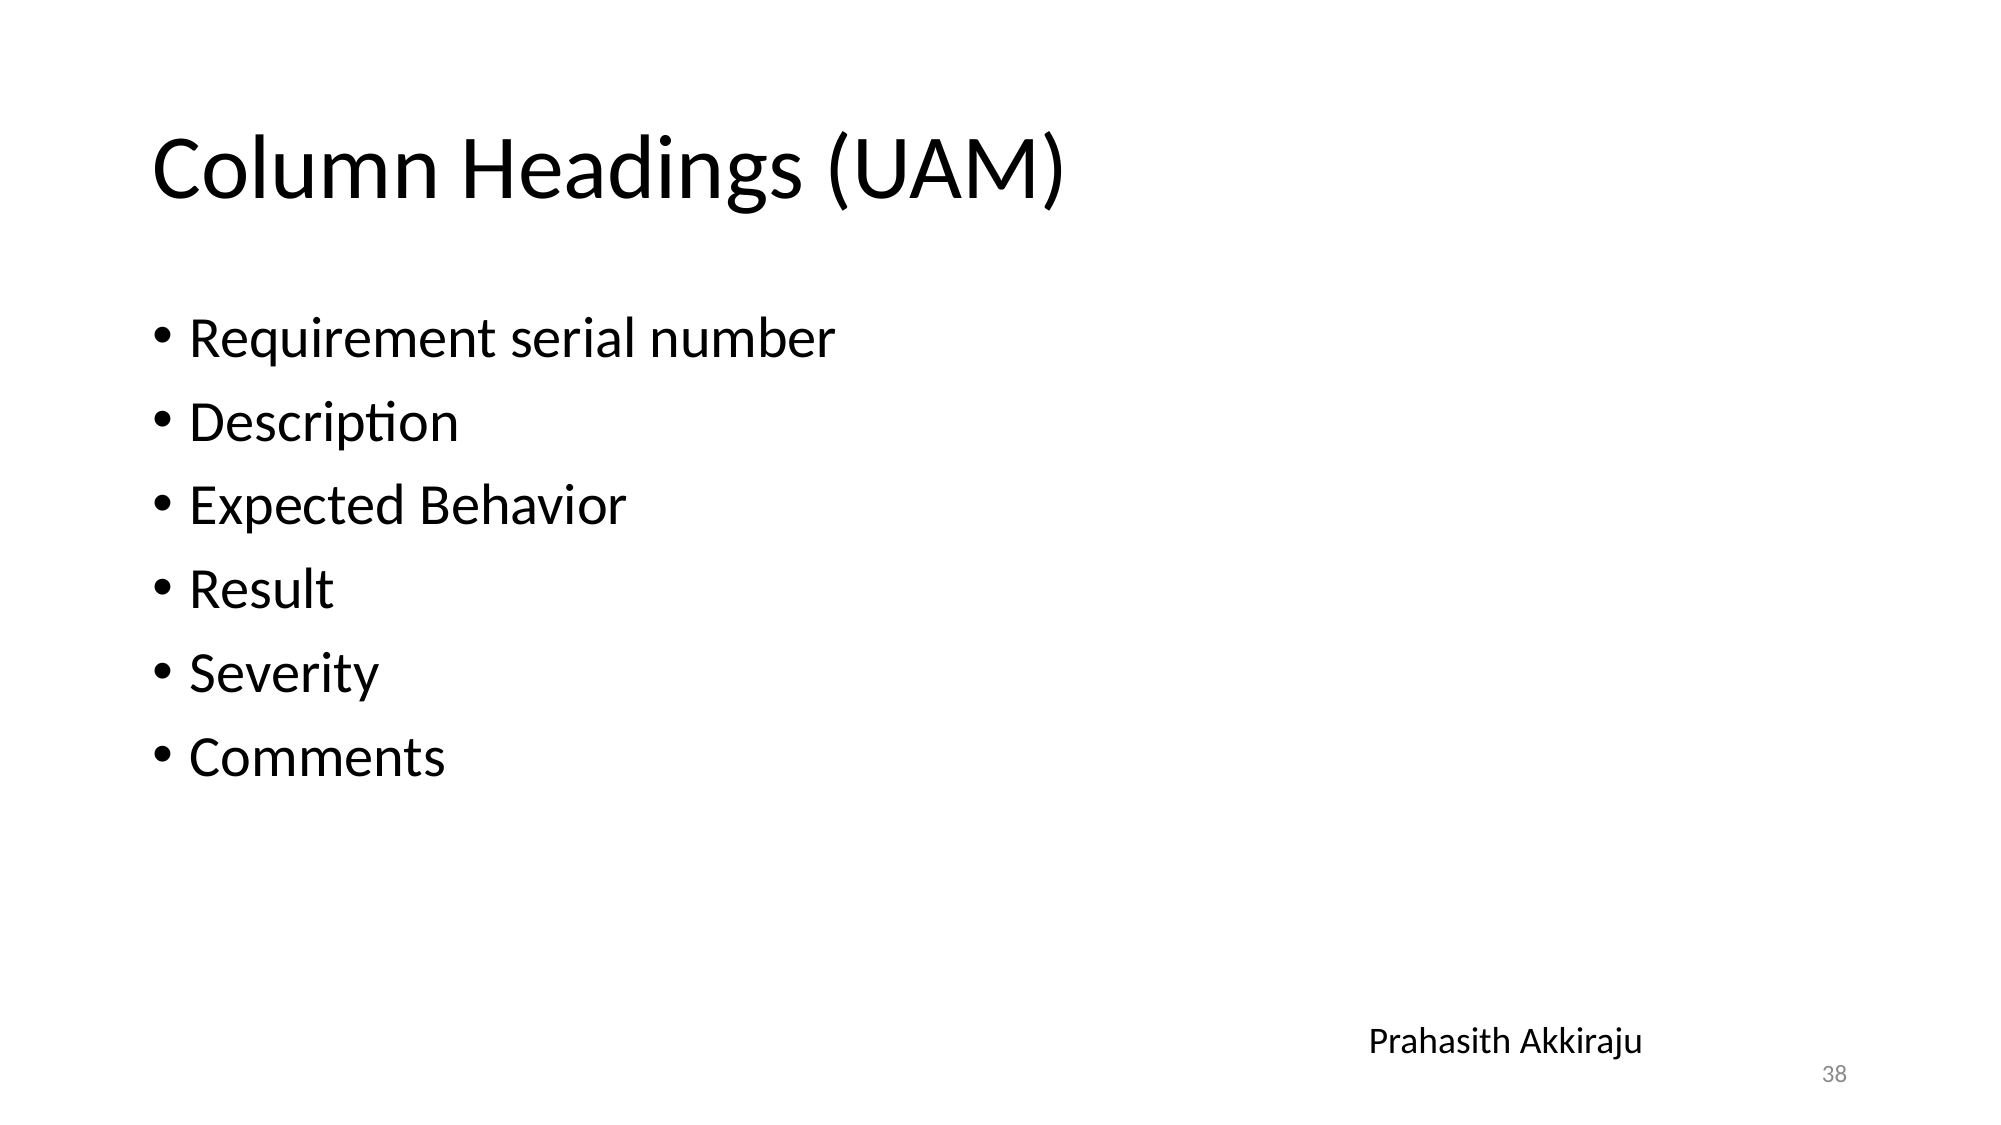

# Column Headings (UAM)
Requirement serial number
Description
Expected Behavior
Result
Severity
Comments

Prahasith Akkiraju
38